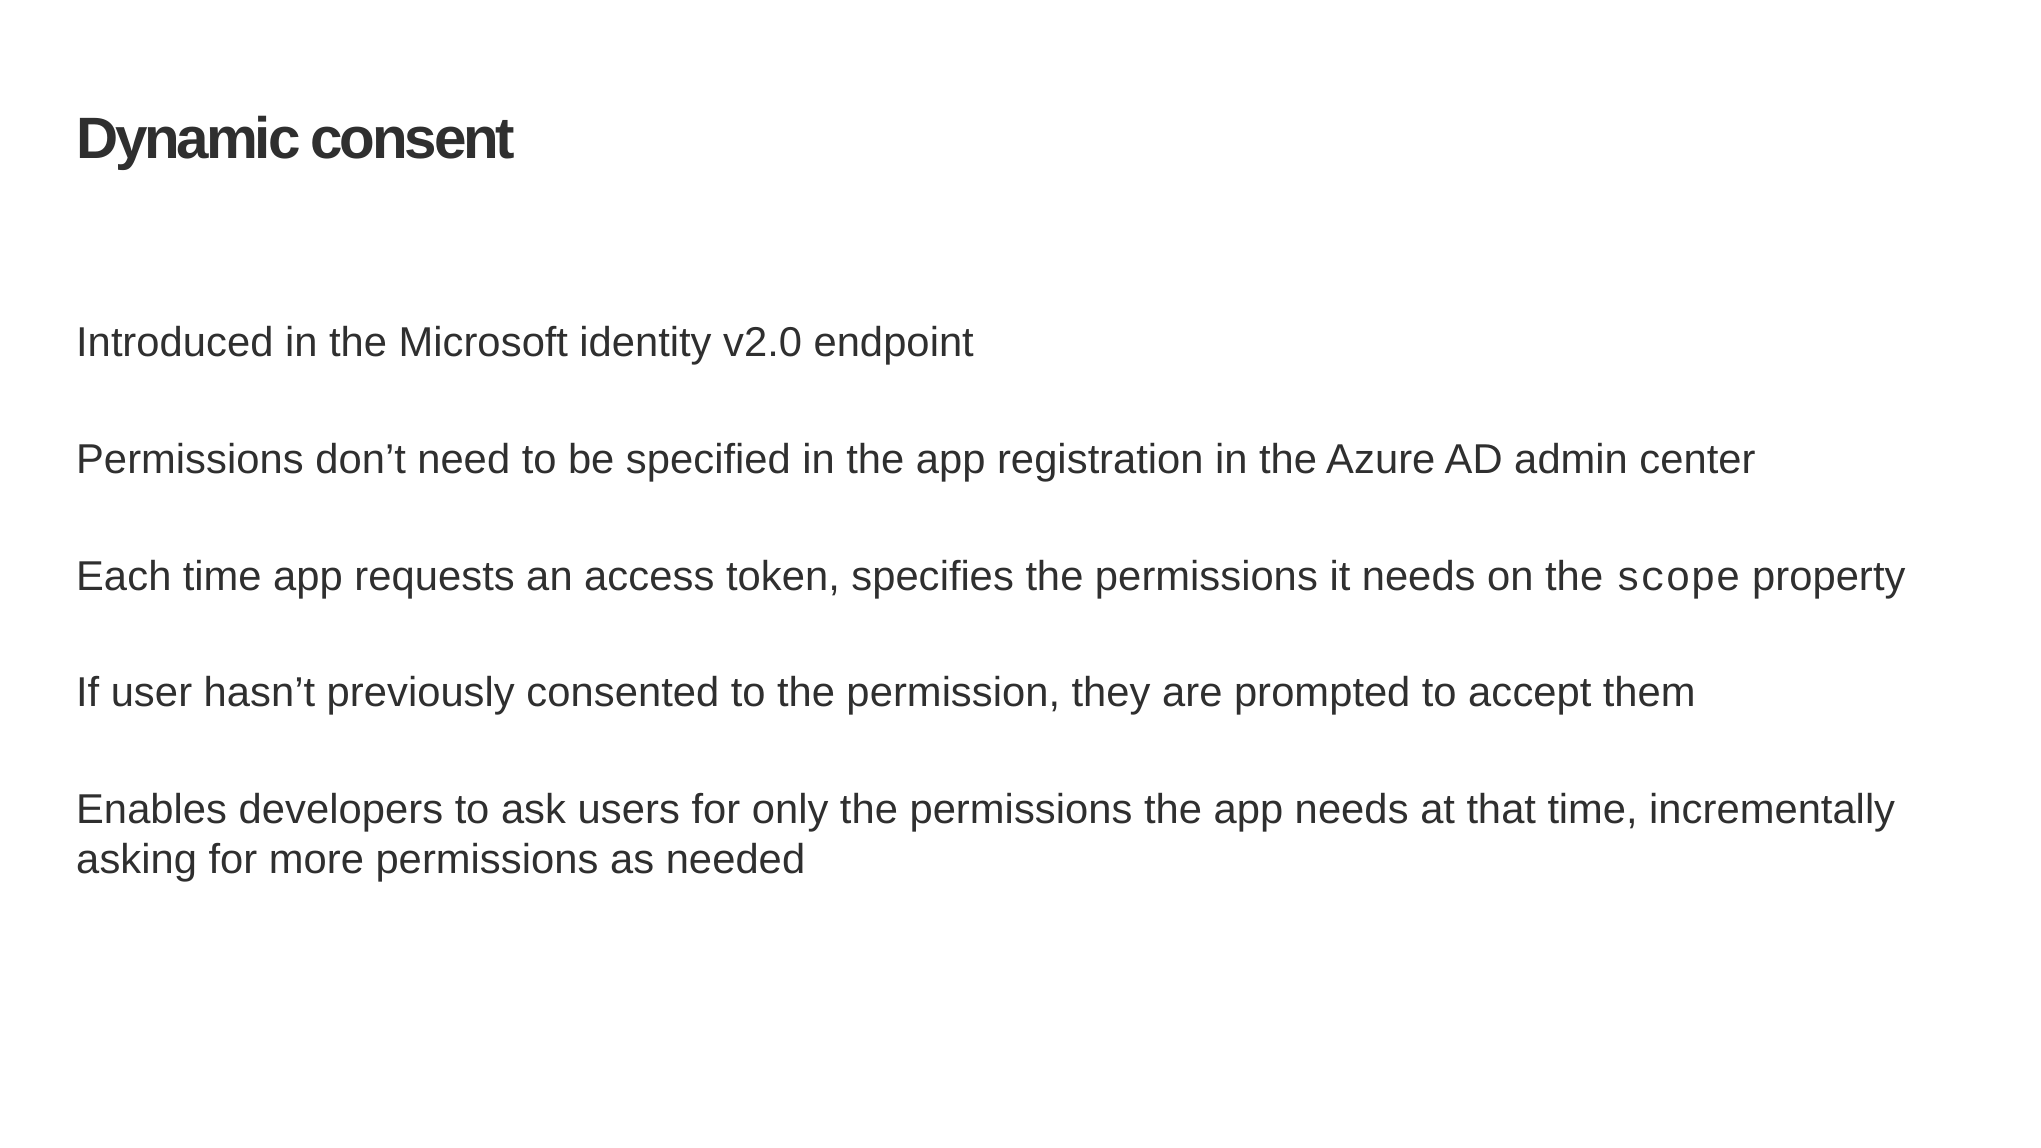

# Dynamic consent
Introduced in the Microsoft identity v2.0 endpoint

Permissions don’t need to be specified in the app registration in the Azure AD admin center

Each time app requests an access token, specifies the permissions it needs on the scope property

If user hasn’t previously consented to the permission, they are prompted to accept them

Enables developers to ask users for only the permissions the app needs at that time, incrementally asking for more permissions as needed